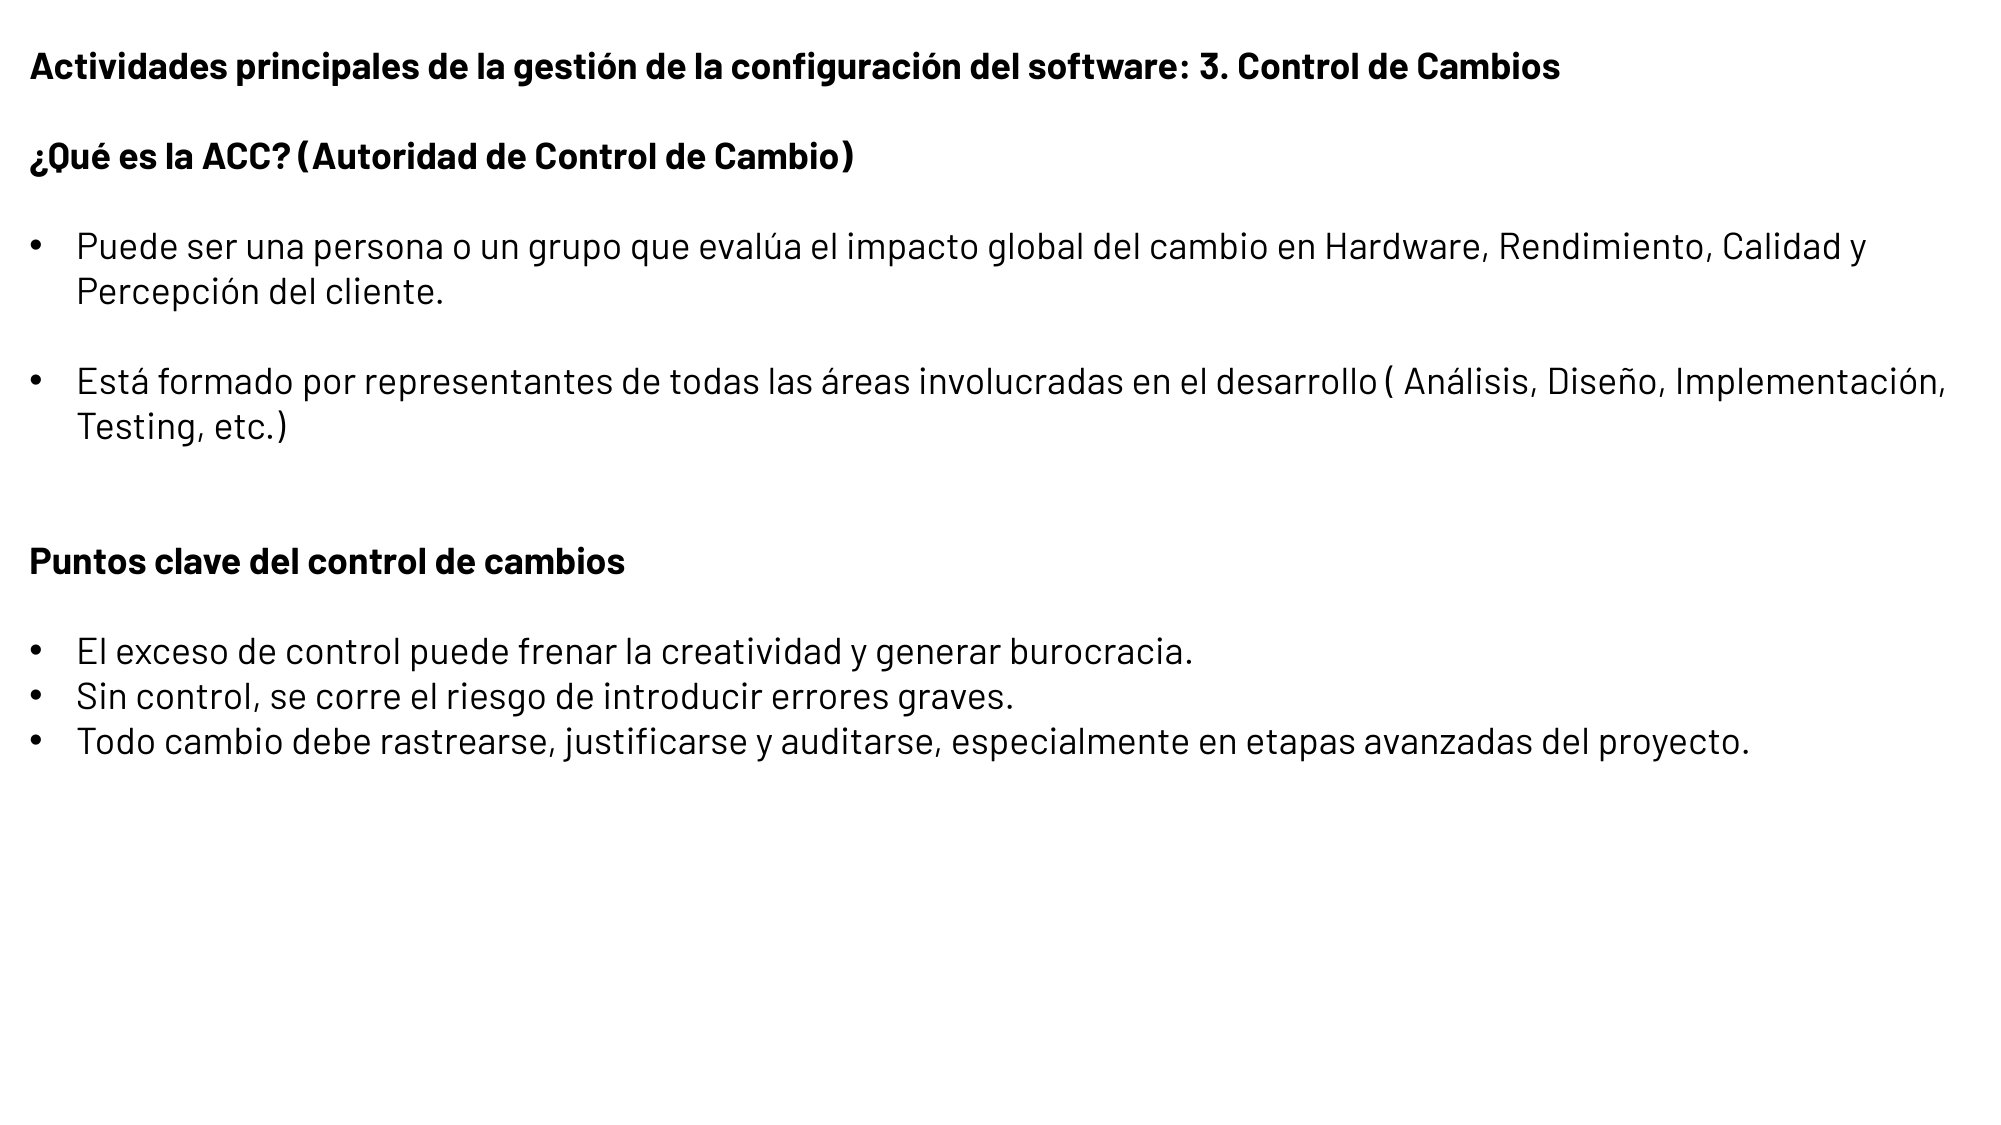

Actividades principales de la gestión de la configuración del software: 3. Control de Cambios

¿Qué es la ACC? (Autoridad de Control de Cambio)

Puede ser una persona o un grupo que evalúa el impacto global del cambio en Hardware, Rendimiento, Calidad y Percepción del cliente.

Está formado por representantes de todas las áreas involucradas en el desarrollo ( Análisis, Diseño, Implementación, Testing, etc.)

Puntos clave del control de cambios

El exceso de control puede frenar la creatividad y generar burocracia.
Sin control, se corre el riesgo de introducir errores graves.
Todo cambio debe rastrearse, justificarse y auditarse, especialmente en etapas avanzadas del proyecto.